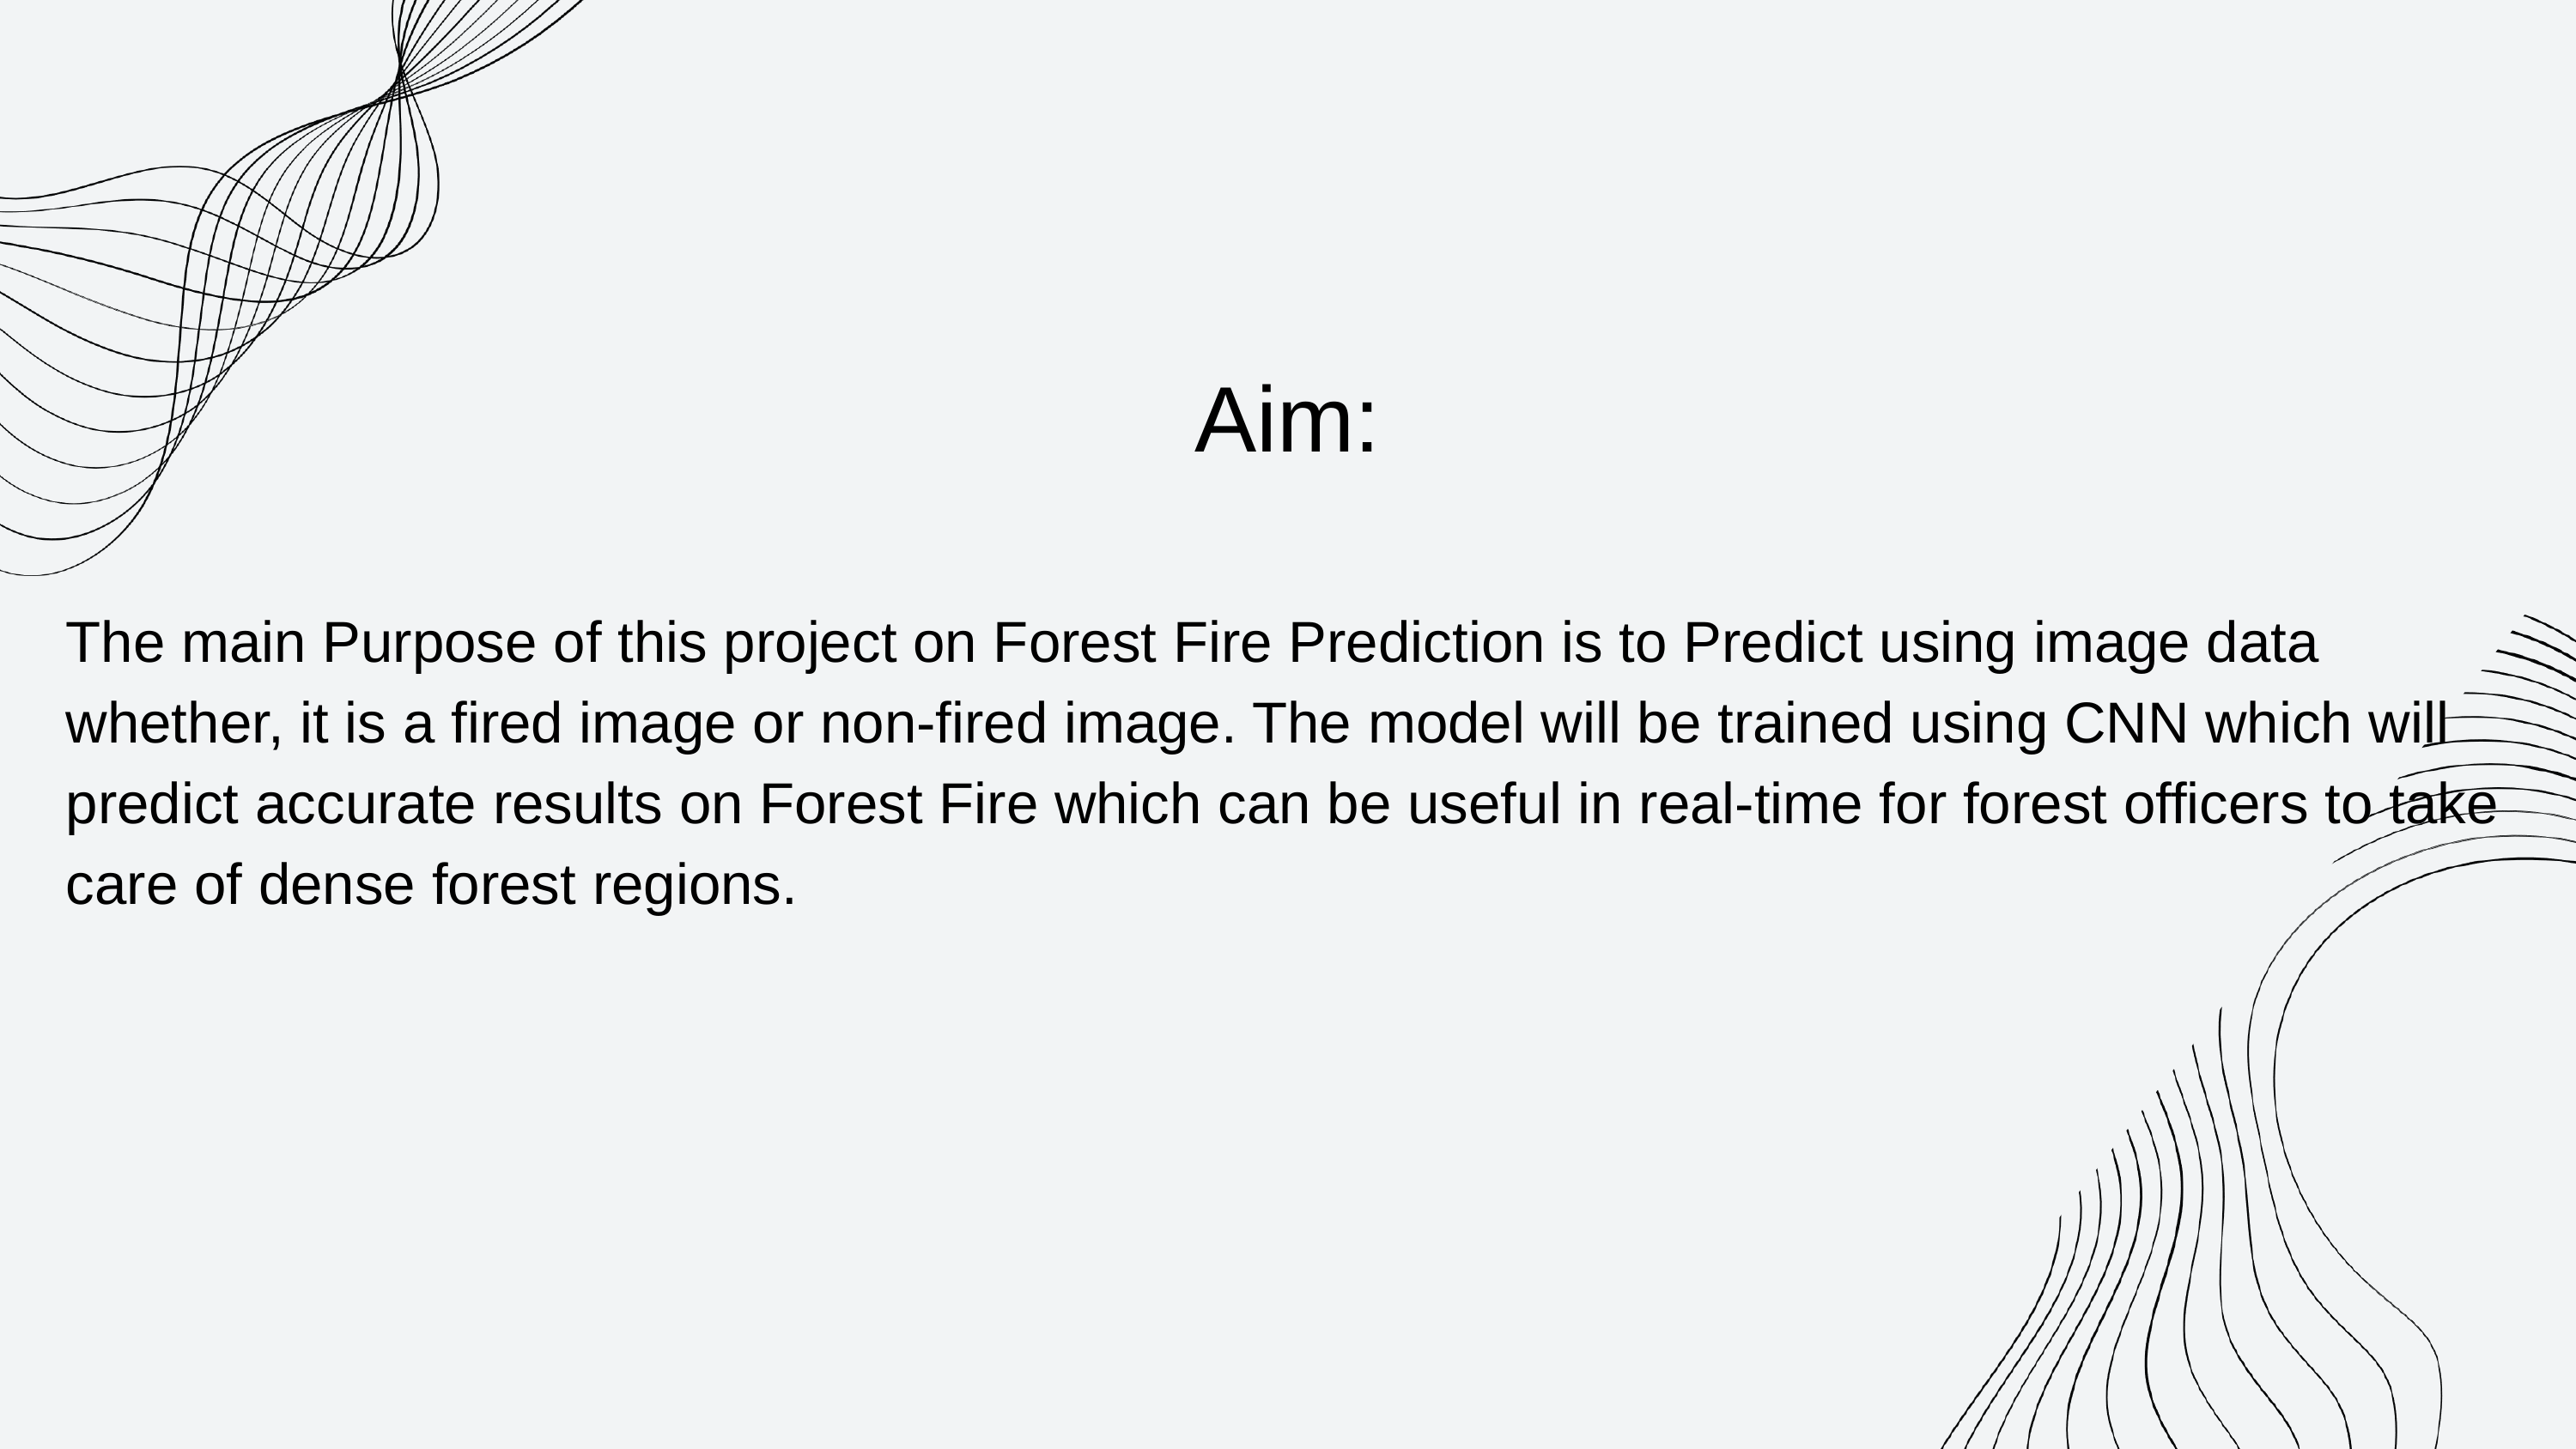

Aim:
The main Purpose of this project on Forest Fire Prediction is to Predict using image data whether, it is a fired image or non-fired image. The model will be trained using CNN which will predict accurate results on Forest Fire which can be useful in real-time for forest officers to take care of dense forest regions.